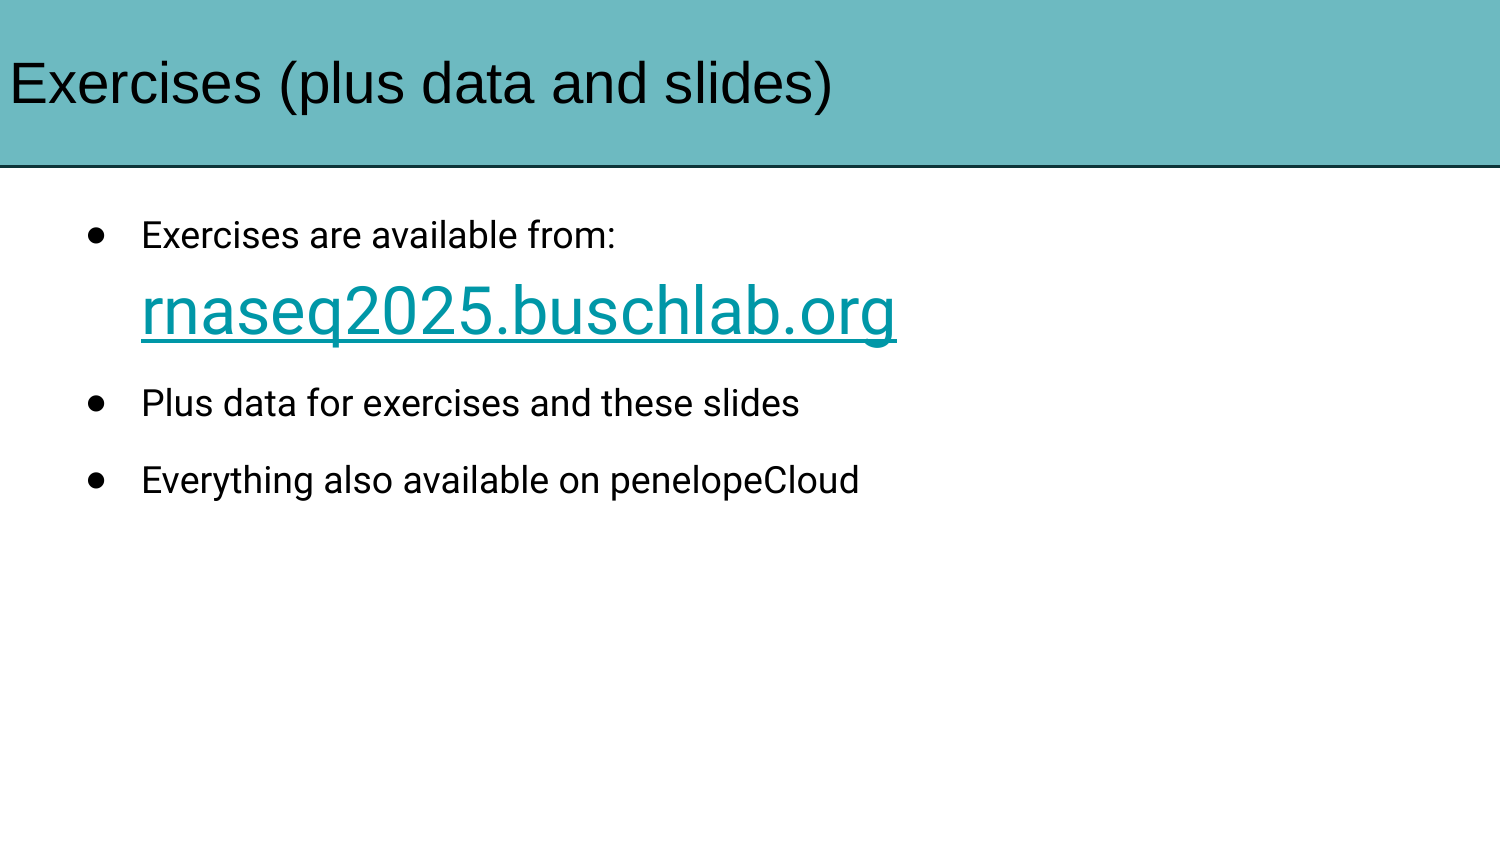

# Exercises (plus data and slides)
Exercises are available from:
rnaseq2025.buschlab.org
Plus data for exercises and these slides
Everything also available on penelopeCloud